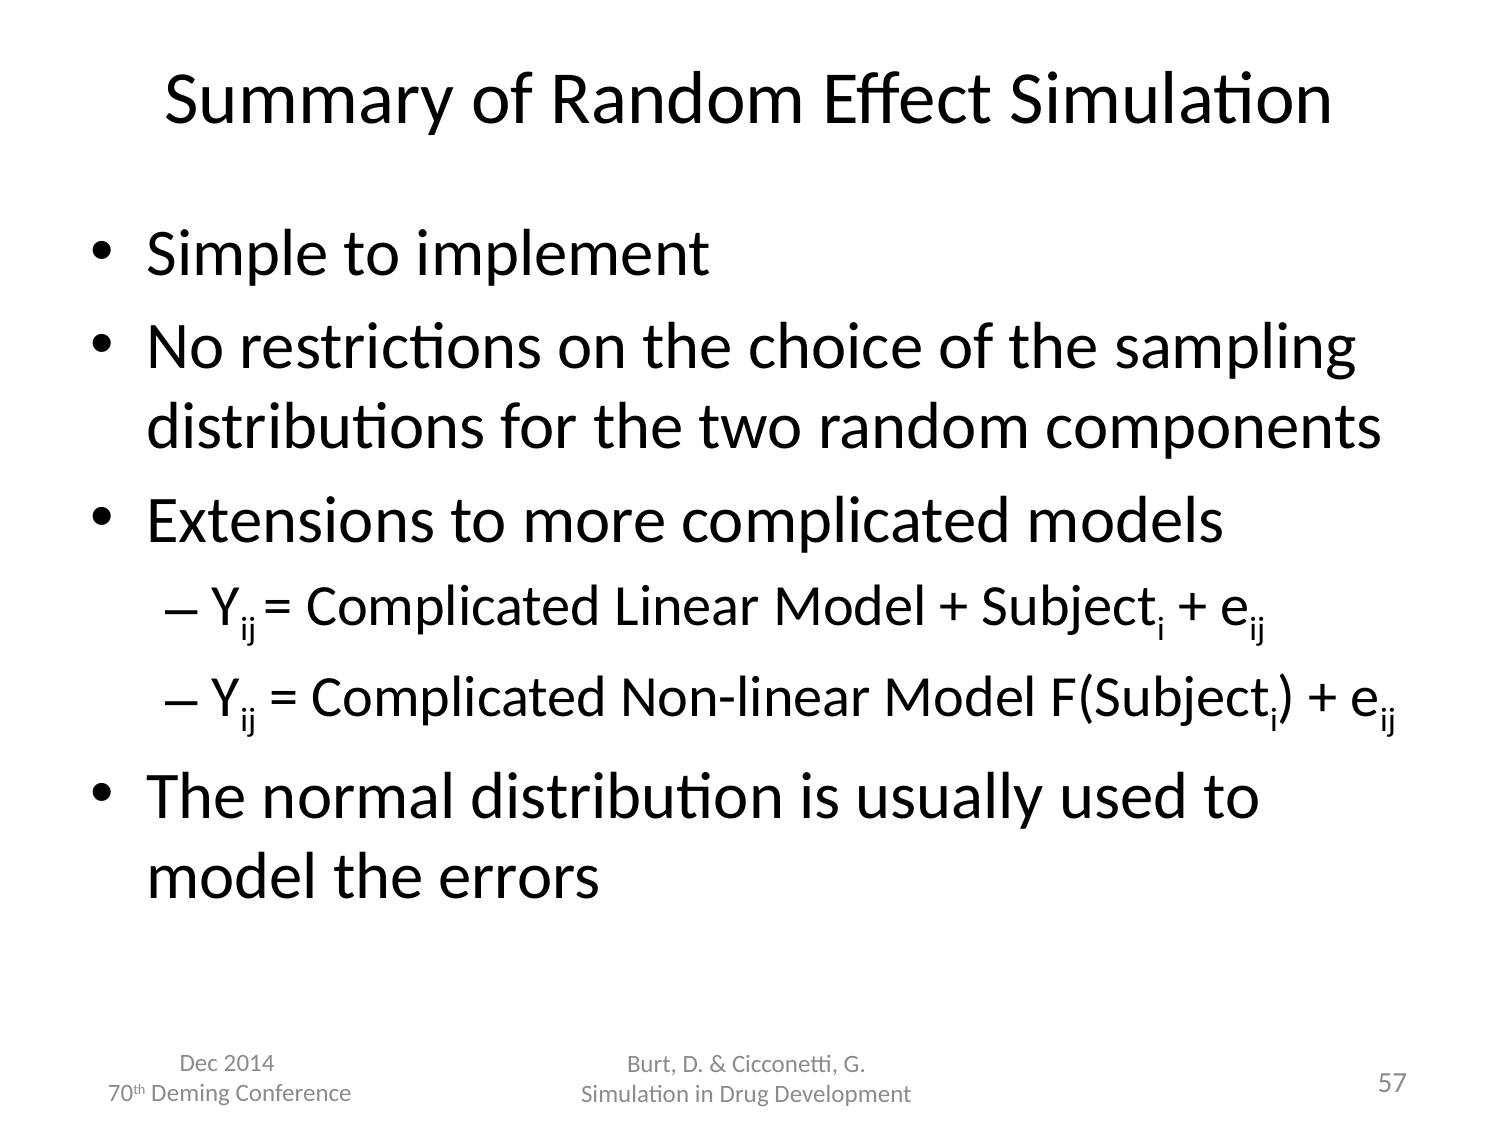

# Summary of Random Effect Simulation
Simple to implement
No restrictions on the choice of the sampling distributions for the two random components
Extensions to more complicated models
Yij = Complicated Linear Model + Subjecti + eij
Yij = Complicated Non-linear Model F(Subjecti) + eij
The normal distribution is usually used to model the errors